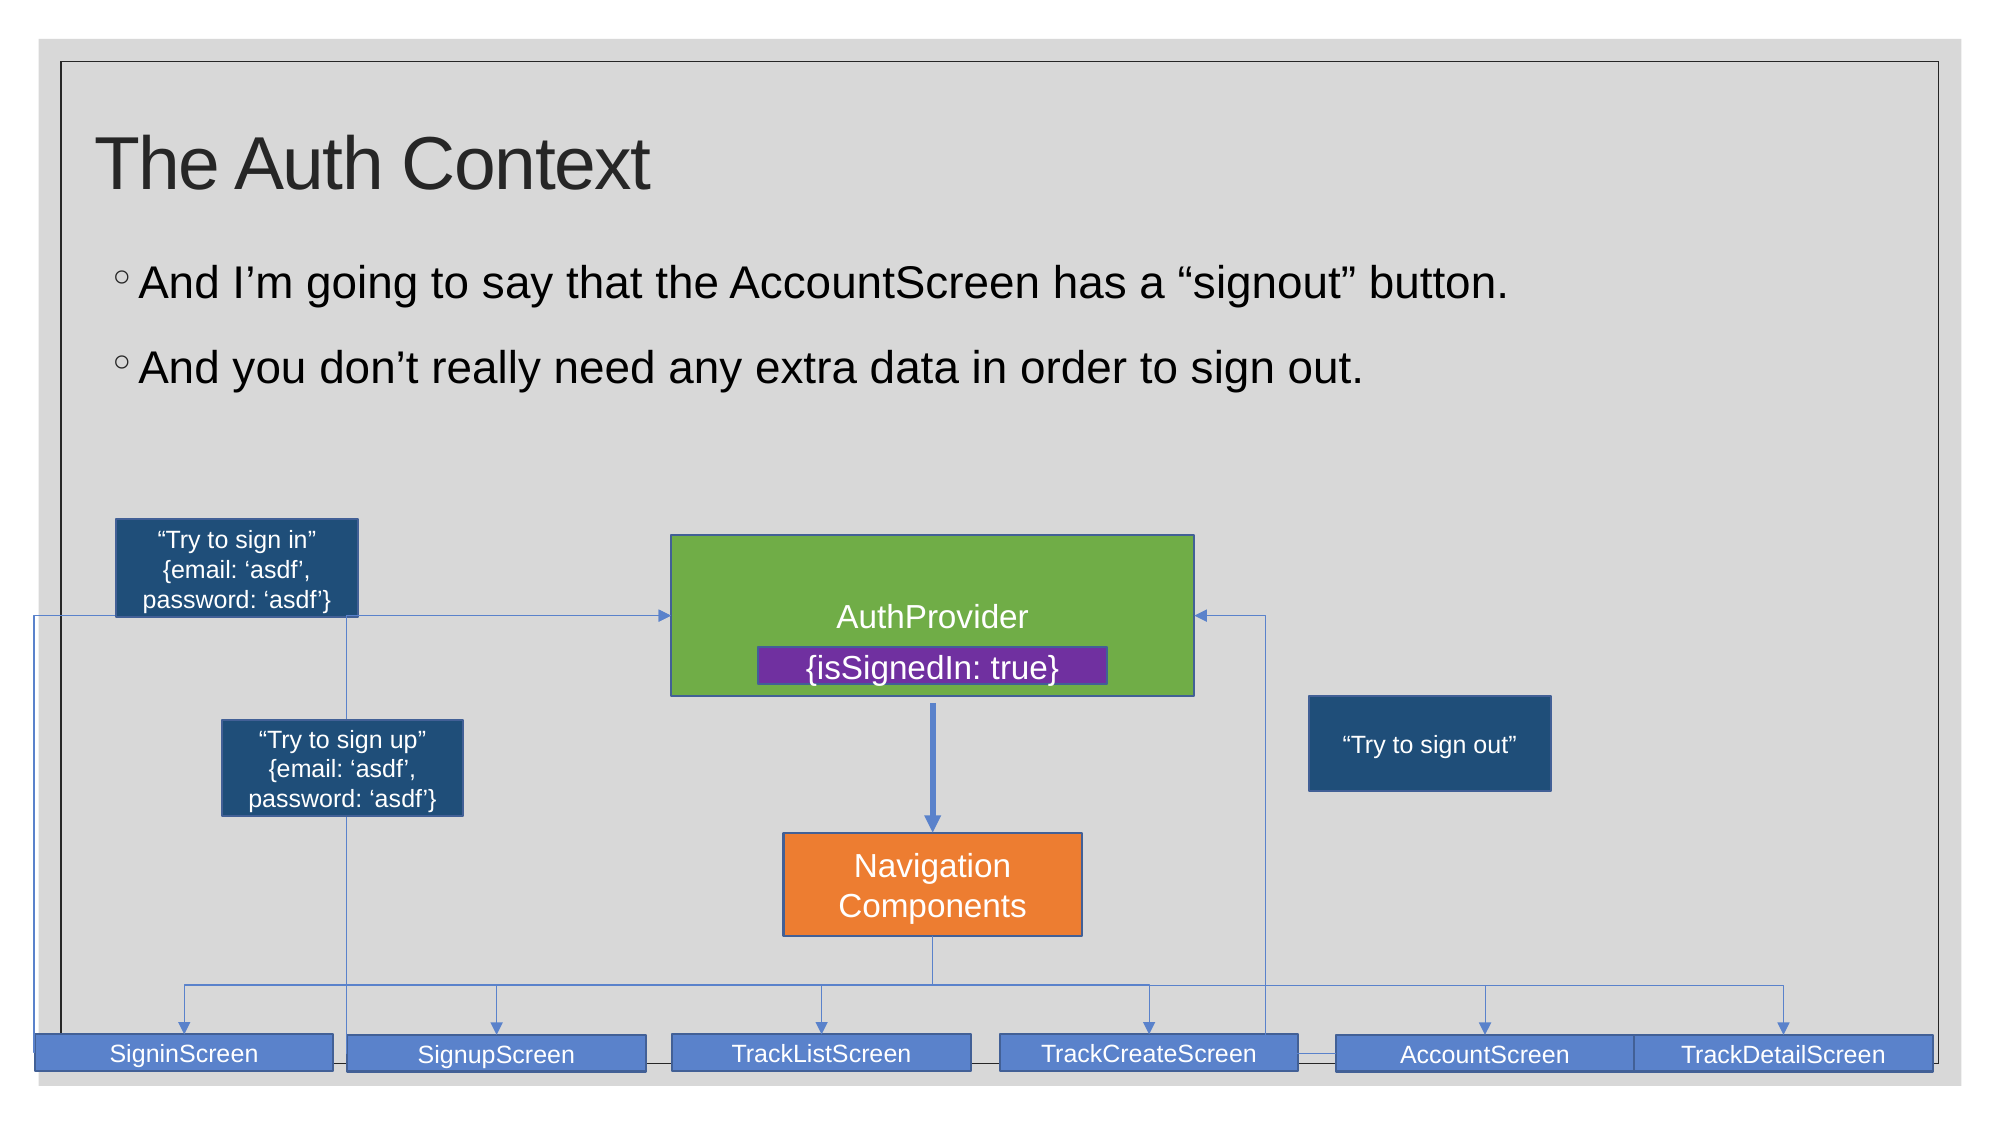

# The Auth Context
And I’m going to say that the AccountScreen has a “signout” button.
And you don’t really need any extra data in order to sign out.

“Try to sign in”
{email: ‘asdf’,
password: ‘asdf’}
AuthProvider
{isSignedIn: true}
Navigation Components
SigninScreen
TrackListScreen
TrackCreateScreen
TrackDetailScreen
AccountScreen
SignupScreen
“Try to sign out”
“Try to sign up”
{email: ‘asdf’,
password: ‘asdf’}